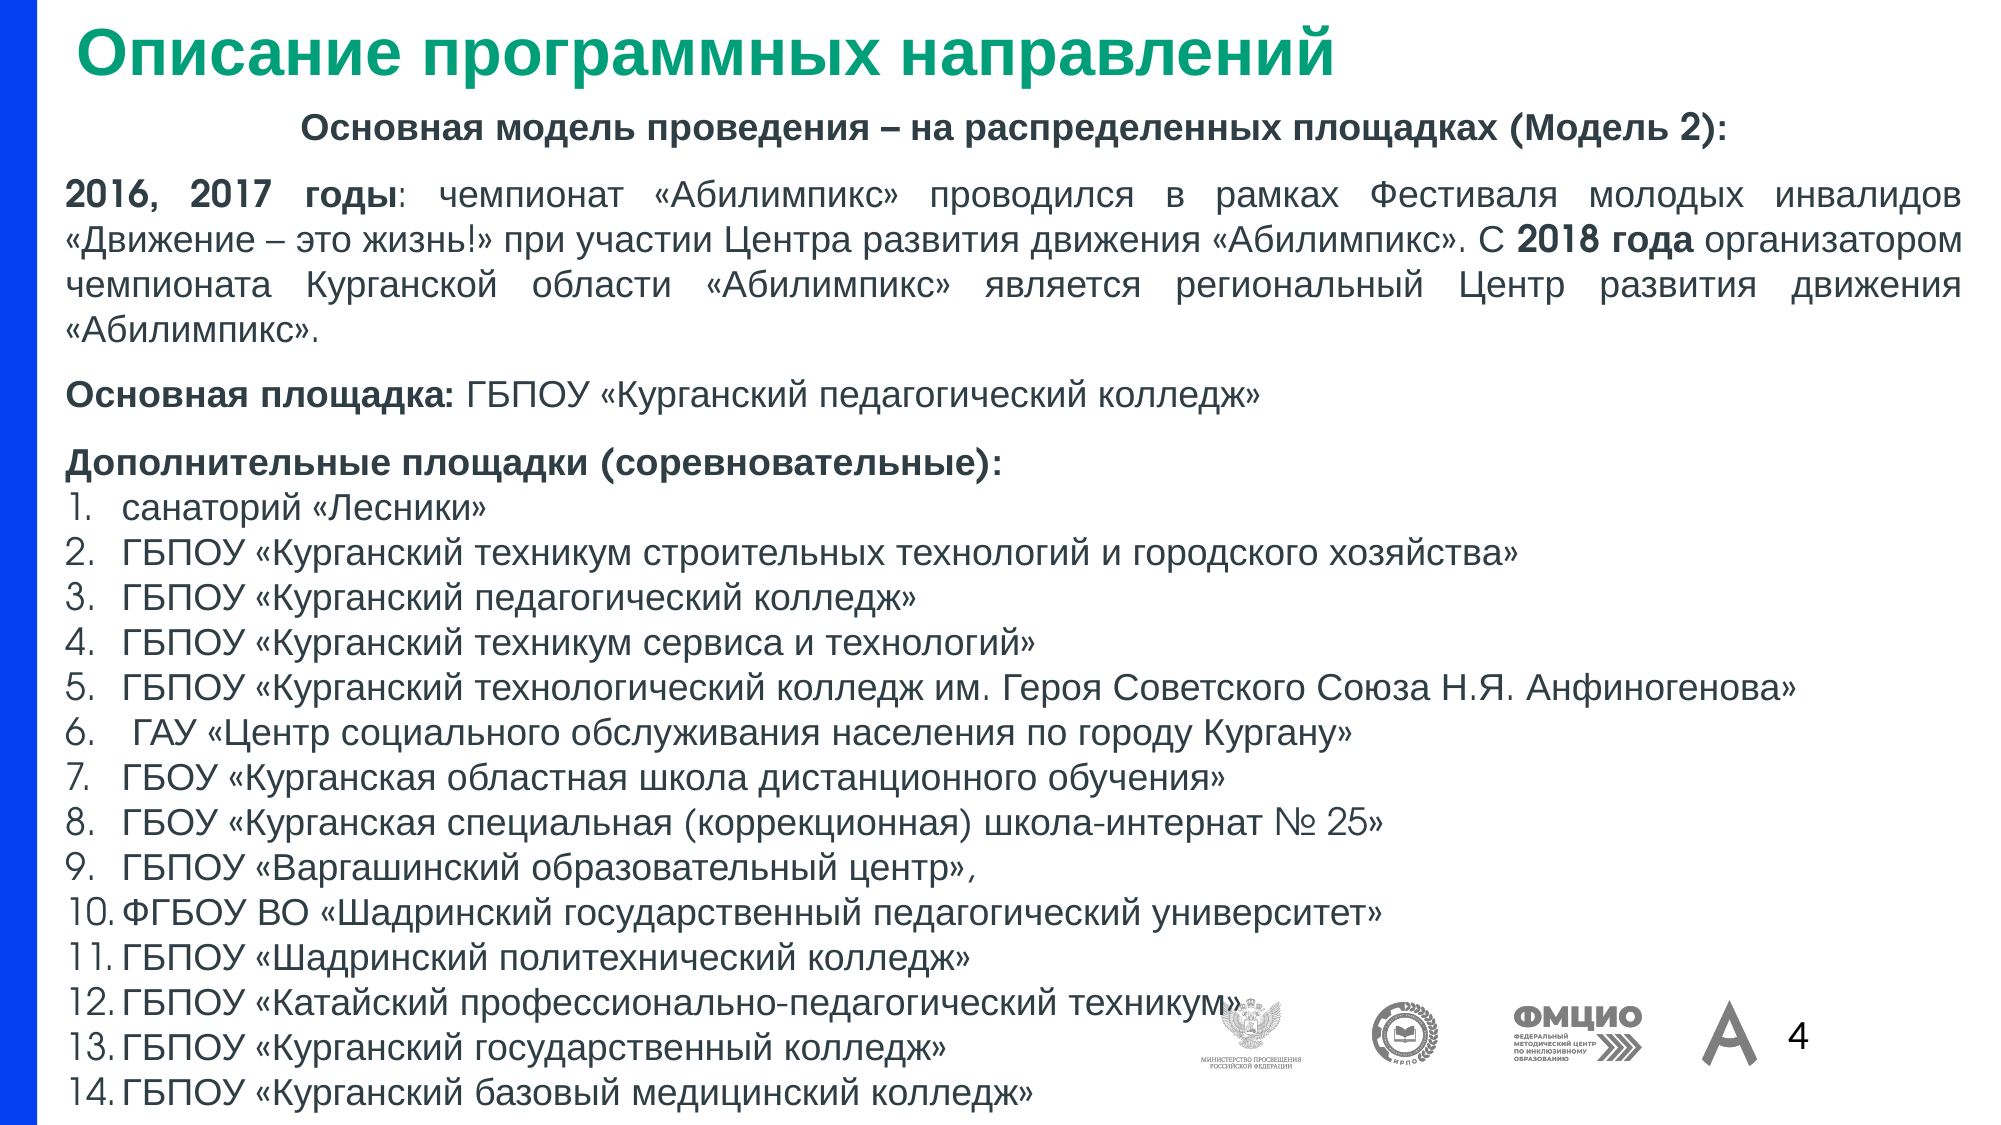

# Описание программных направлений
Основная модель проведения – на распределенных площадках (Модель 2):

2016, 2017 годы: чемпионат «Абилимпикс» проводился в рамках Фестиваля молодых инвалидов «Движение – это жизнь!» при участии Центра развития движения «Абилимпикс». С 2018 года организатором чемпионата Курганской области «Абилимпикс» является региональный Центр развития движения «Абилимпикс».

Основная площадка: ГБПОУ «Курганский педагогический колледж»

Дополнительные площадки (соревновательные):
санаторий «Лесники»
ГБПОУ «Курганский техникум строительных технологий и городского хозяйства»
ГБПОУ «Курганский педагогический колледж»
ГБПОУ «Курганский техникум сервиса и технологий»
ГБПОУ «Курганский технологический колледж им. Героя Советского Союза Н.Я. Анфиногенова»
 ГАУ «Центр социального обслуживания населения по городу Кургану»
ГБОУ «Курганская областная школа дистанционного обучения»
ГБОУ «Курганская специальная (коррекционная) школа-интернат № 25»
ГБПОУ «Варгашинский образовательный центр»,
ФГБОУ ВО «Шадринский государственный педагогический университет»
ГБПОУ «Шадринский политехнический колледж»
ГБПОУ «Катайский профессионально-педагогический техникум»
ГБПОУ «Курганский государственный колледж»
ГБПОУ «Курганский базовый медицинский колледж»